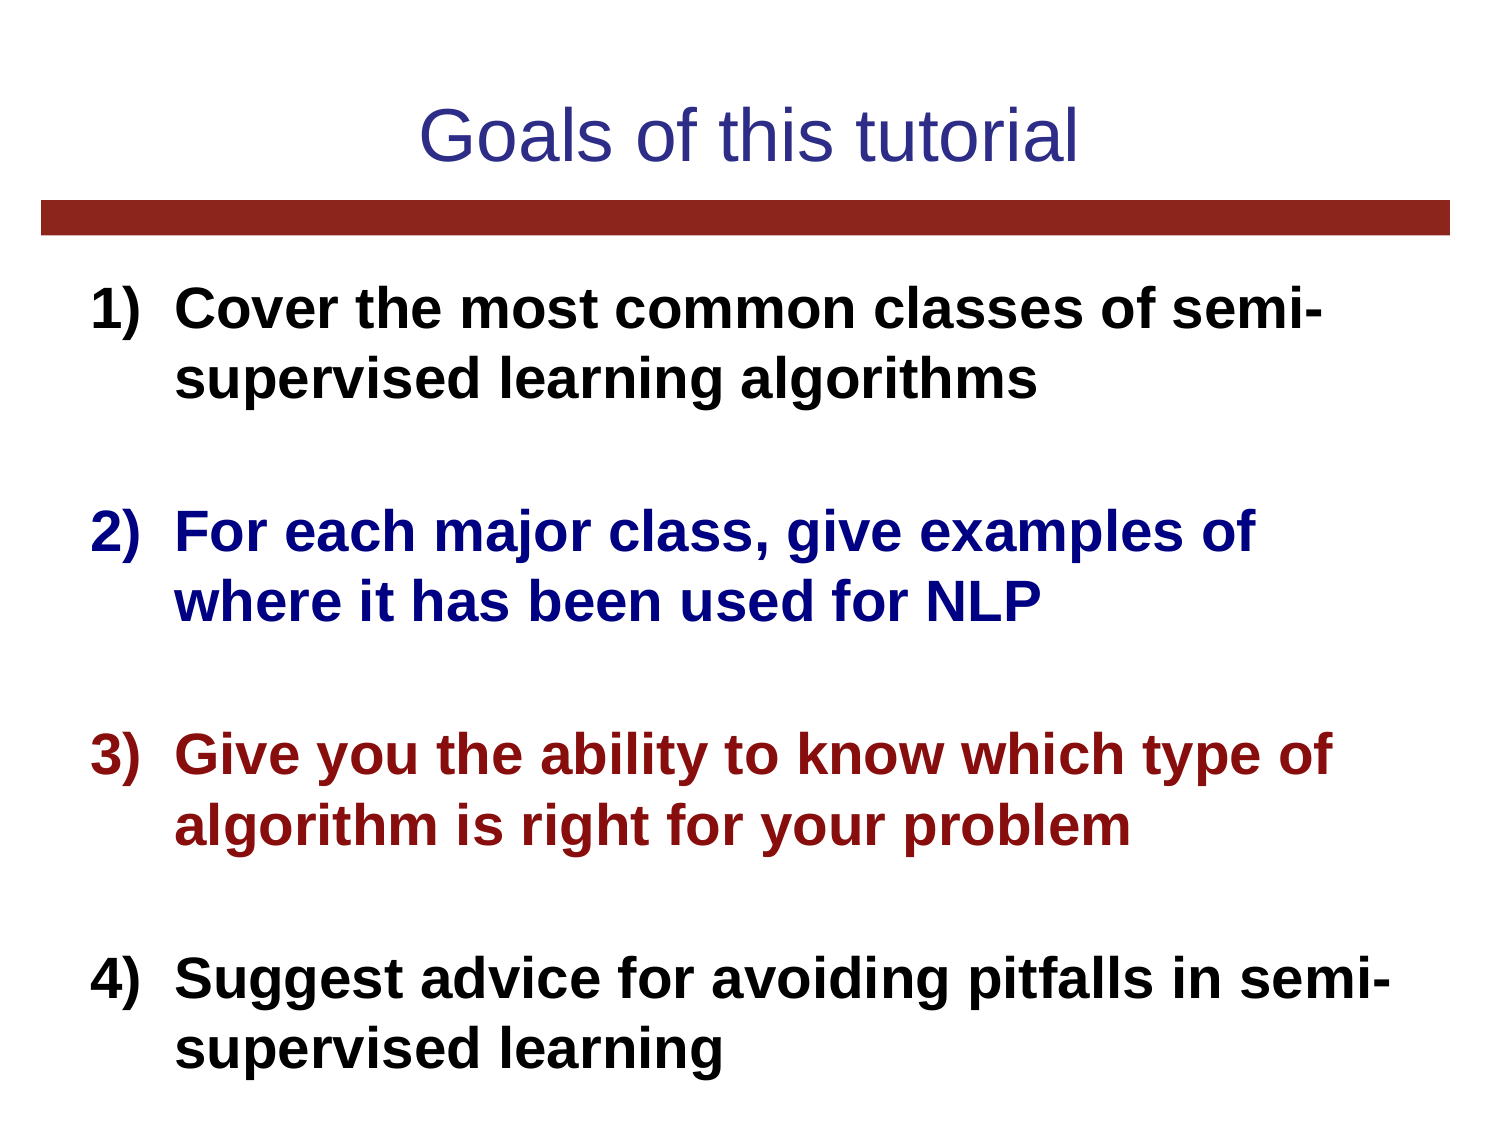

# Goals of this tutorial
Cover the most common classes of semi-supervised learning algorithms
For each major class, give examples of where it has been used for NLP
Give you the ability to know which type of algorithm is right for your problem
Suggest advice for avoiding pitfalls in semi-supervised learning